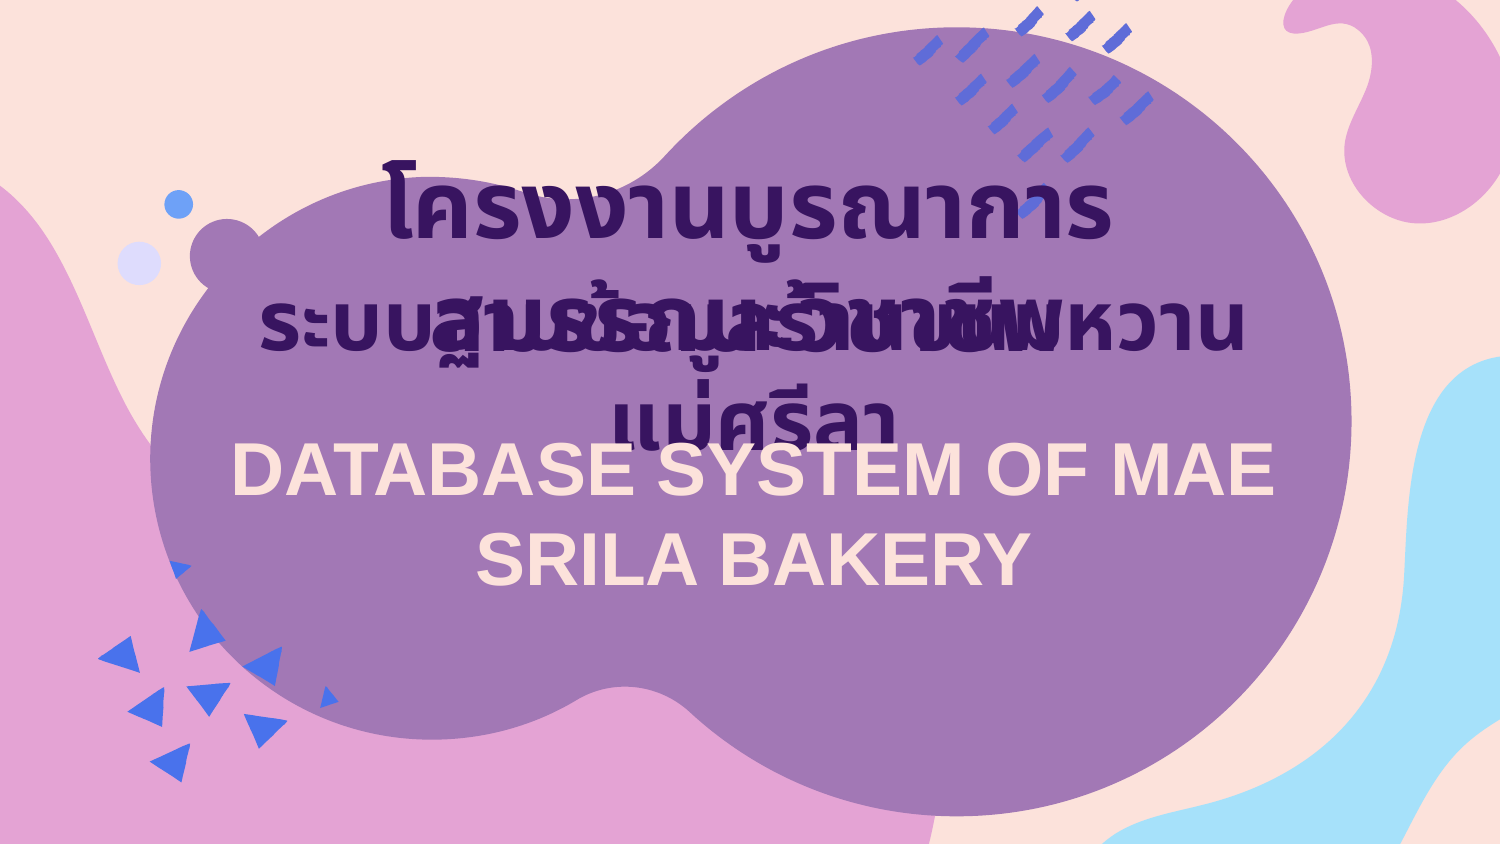

โครงงานบูรณาการสมรรถนะวิชาชีพ

# ระบบฐานข้อมูลร้านขนมหวานแม่ศรีลา

DATABASE SYSTEM OF MAE SRILA BAKERY